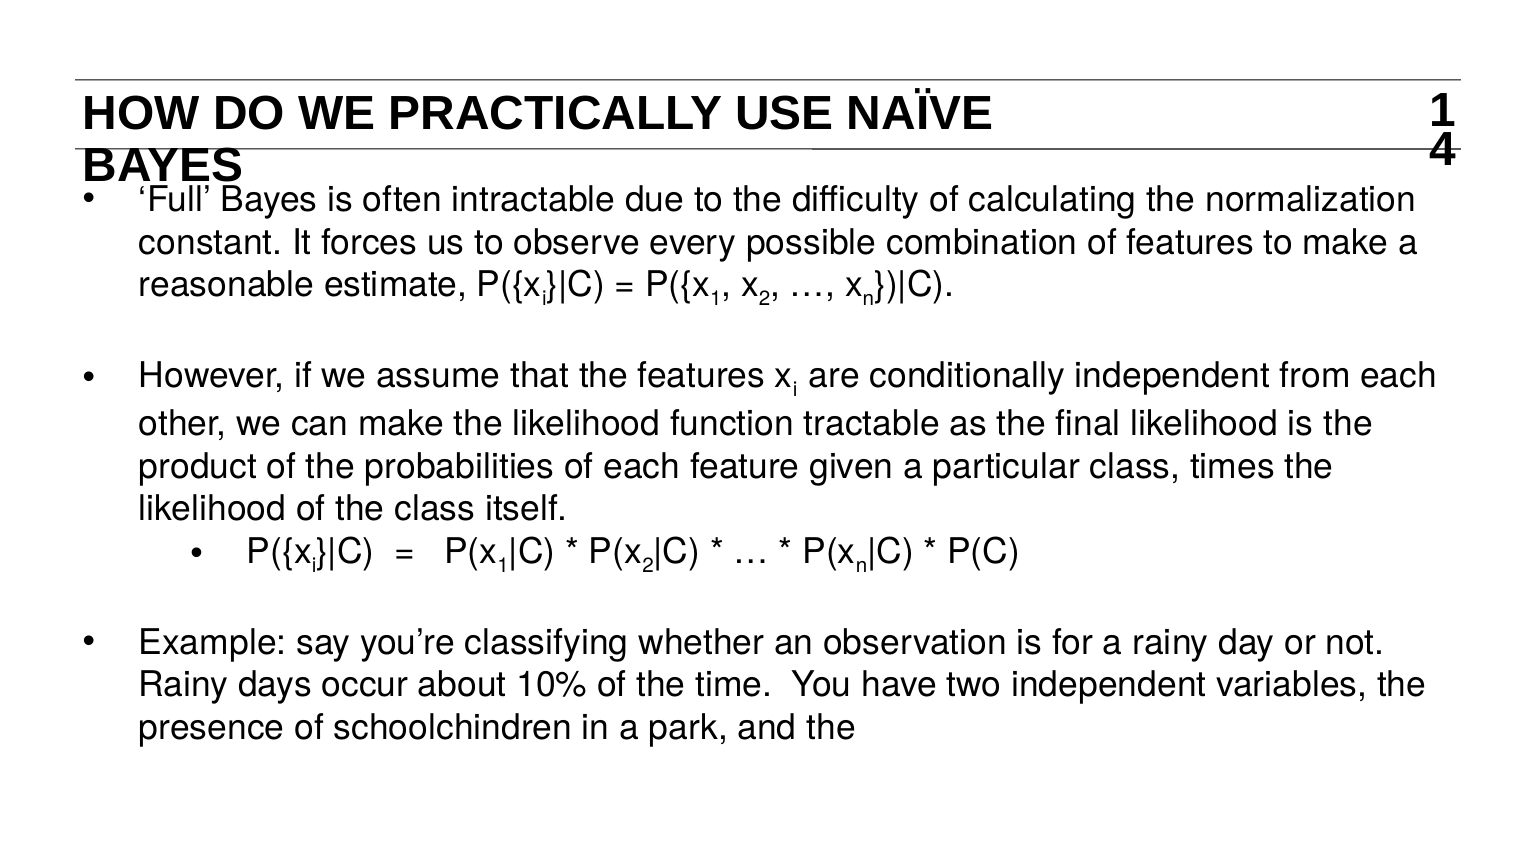

How do we practically use naïve bayes
14
‘Full’ Bayes is often intractable due to the difficulty of calculating the normalization constant. It forces us to observe every possible combination of features to make a reasonable estimate, P({xi}|C) = P({x1, x2, …, xn})|C).

However, if we assume that the features xi  are conditionally independent from each other, we can make the likelihood function tractable as the final likelihood is the product of the probabilities of each feature given a particular class, times the likelihood of the class itself.
P({xi}|C)  =   P(x1|C) * P(x2|C) * … * P(xn|C) * P(C)

Example: say you’re classifying whether an observation is for a rainy day or not. Rainy days occur about 10% of the time.  You have two independent variables, the presence of schoolchindren in a park, and the